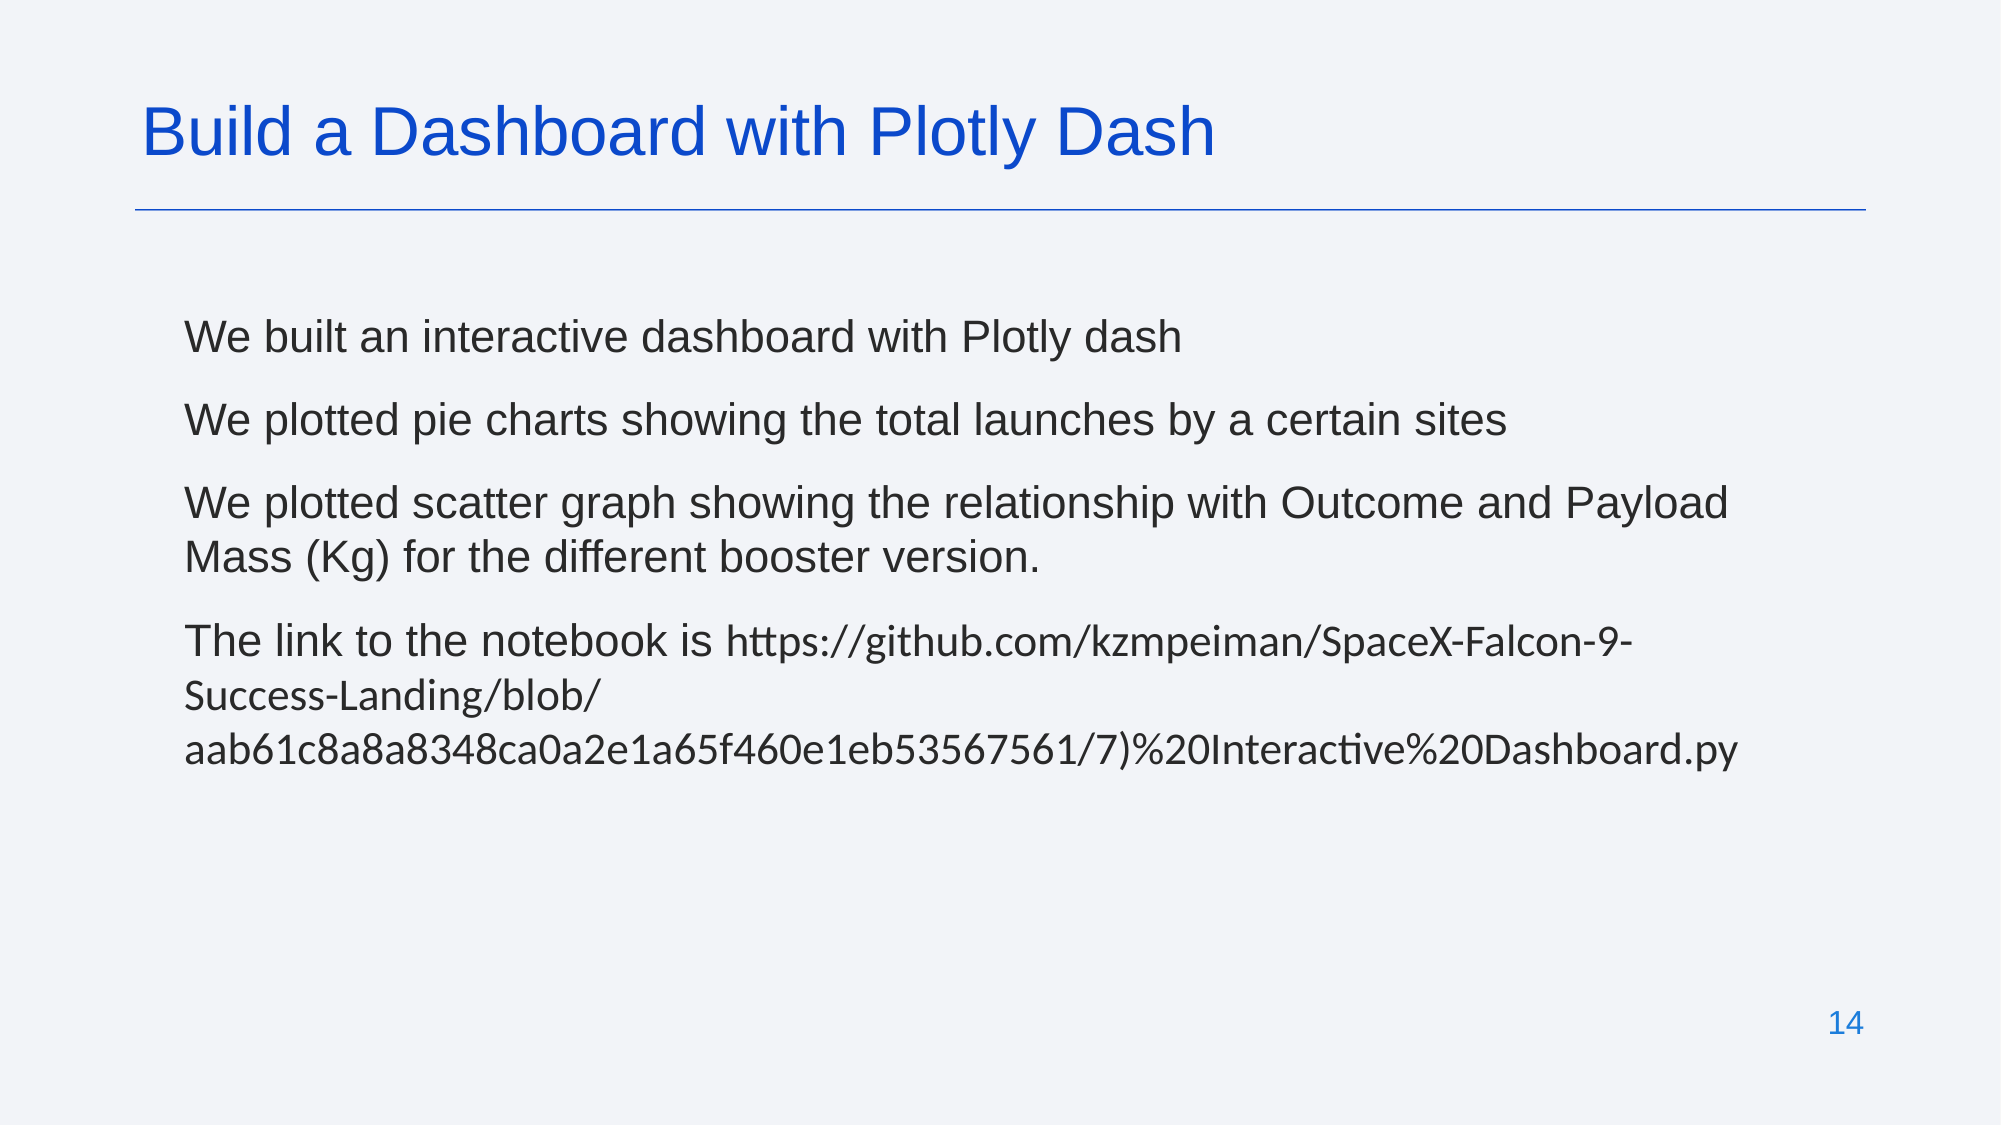

Build a Dashboard with Plotly Dash
We built an interactive dashboard with Plotly dash
We plotted pie charts showing the total launches by a certain sites
We plotted scatter graph showing the relationship with Outcome and Payload Mass (Kg) for the different booster version.
The link to the notebook is https://github.com/kzmpeiman/SpaceX-Falcon-9-Success-Landing/blob/aab61c8a8a8348ca0a2e1a65f460e1eb53567561/7)%20Interactive%20Dashboard.py

14